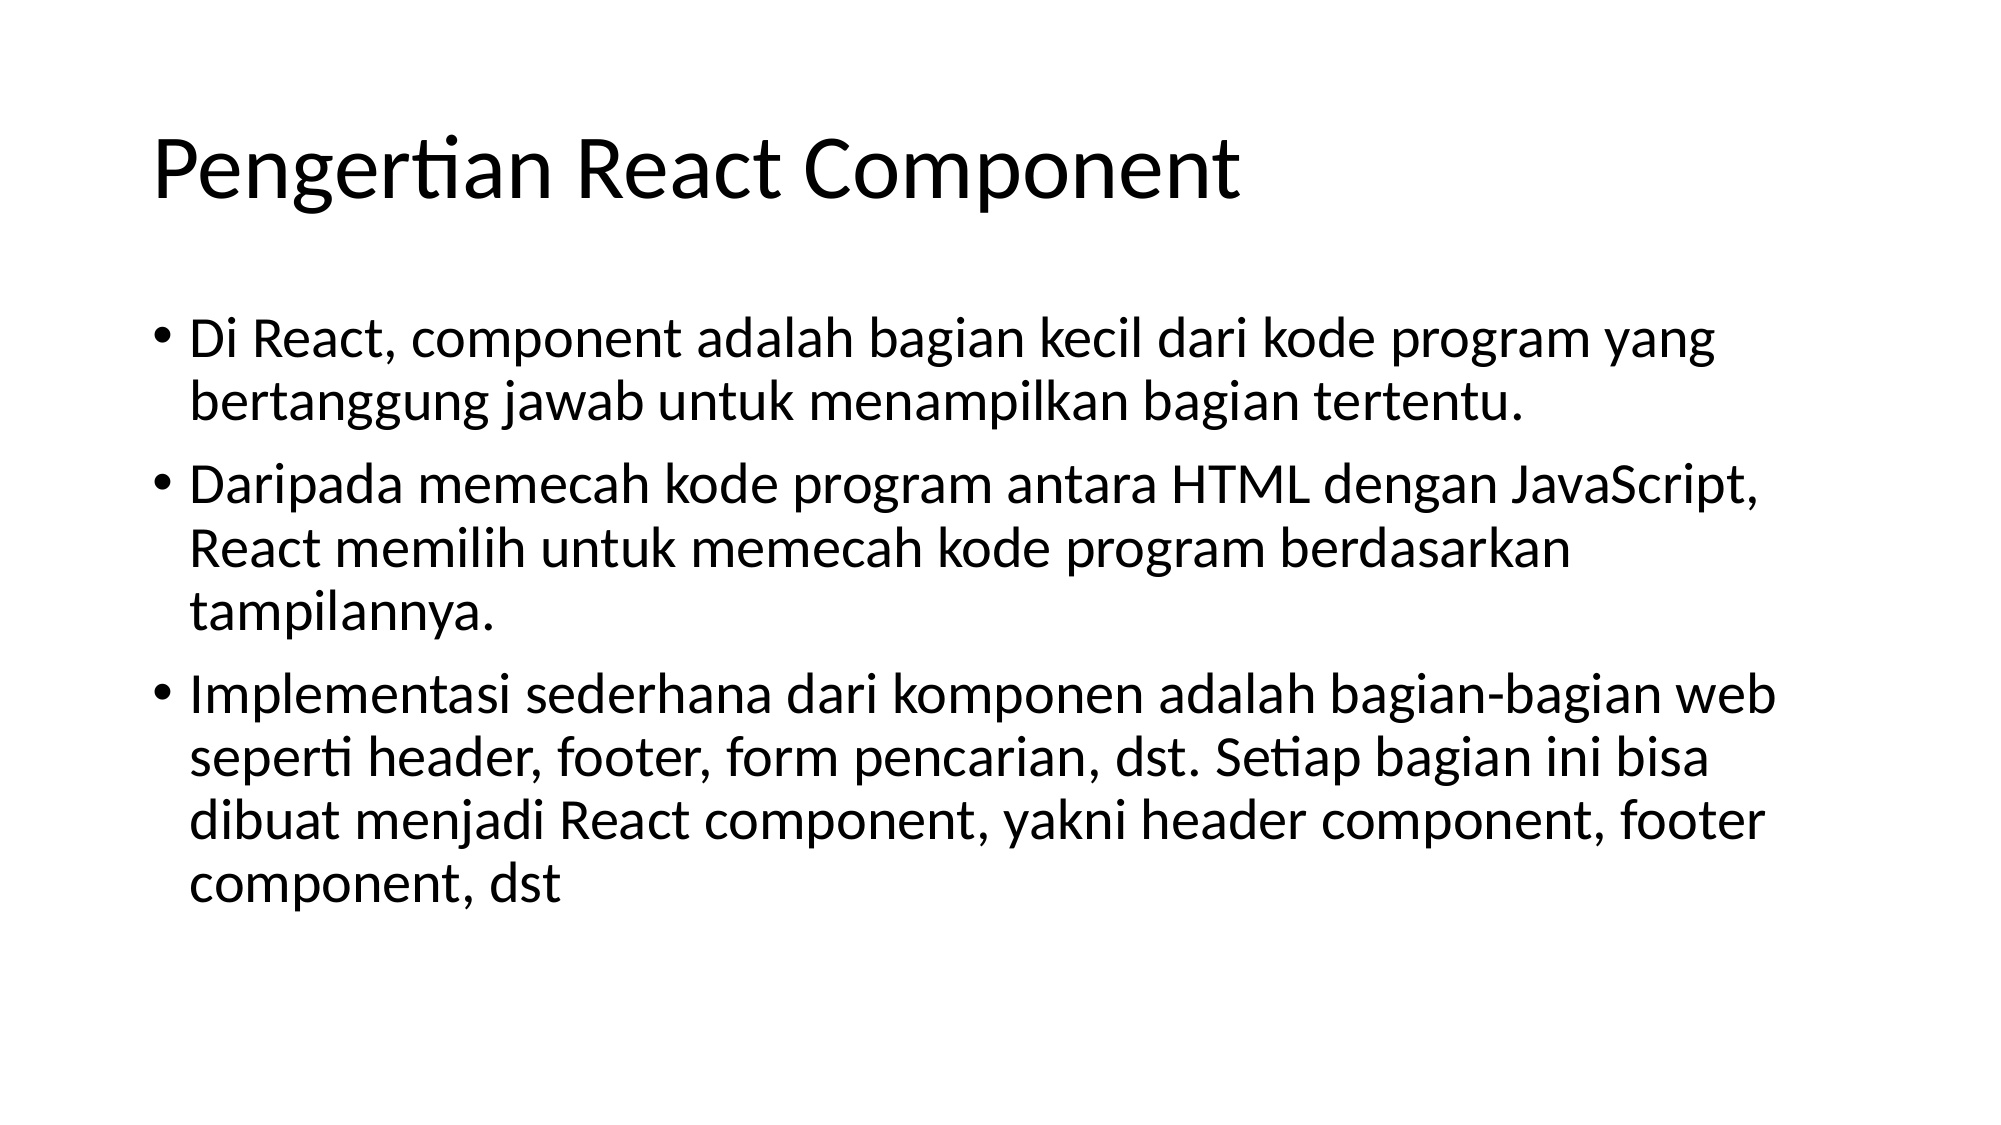

# Pengertian React Component
Di React, component adalah bagian kecil dari kode program yang bertanggung jawab untuk menampilkan bagian tertentu.
Daripada memecah kode program antara HTML dengan JavaScript, React memilih untuk memecah kode program berdasarkan tampilannya.
Implementasi sederhana dari komponen adalah bagian-bagian web seperti header, footer, form pencarian, dst. Setiap bagian ini bisa dibuat menjadi React component, yakni header component, footer component, dst